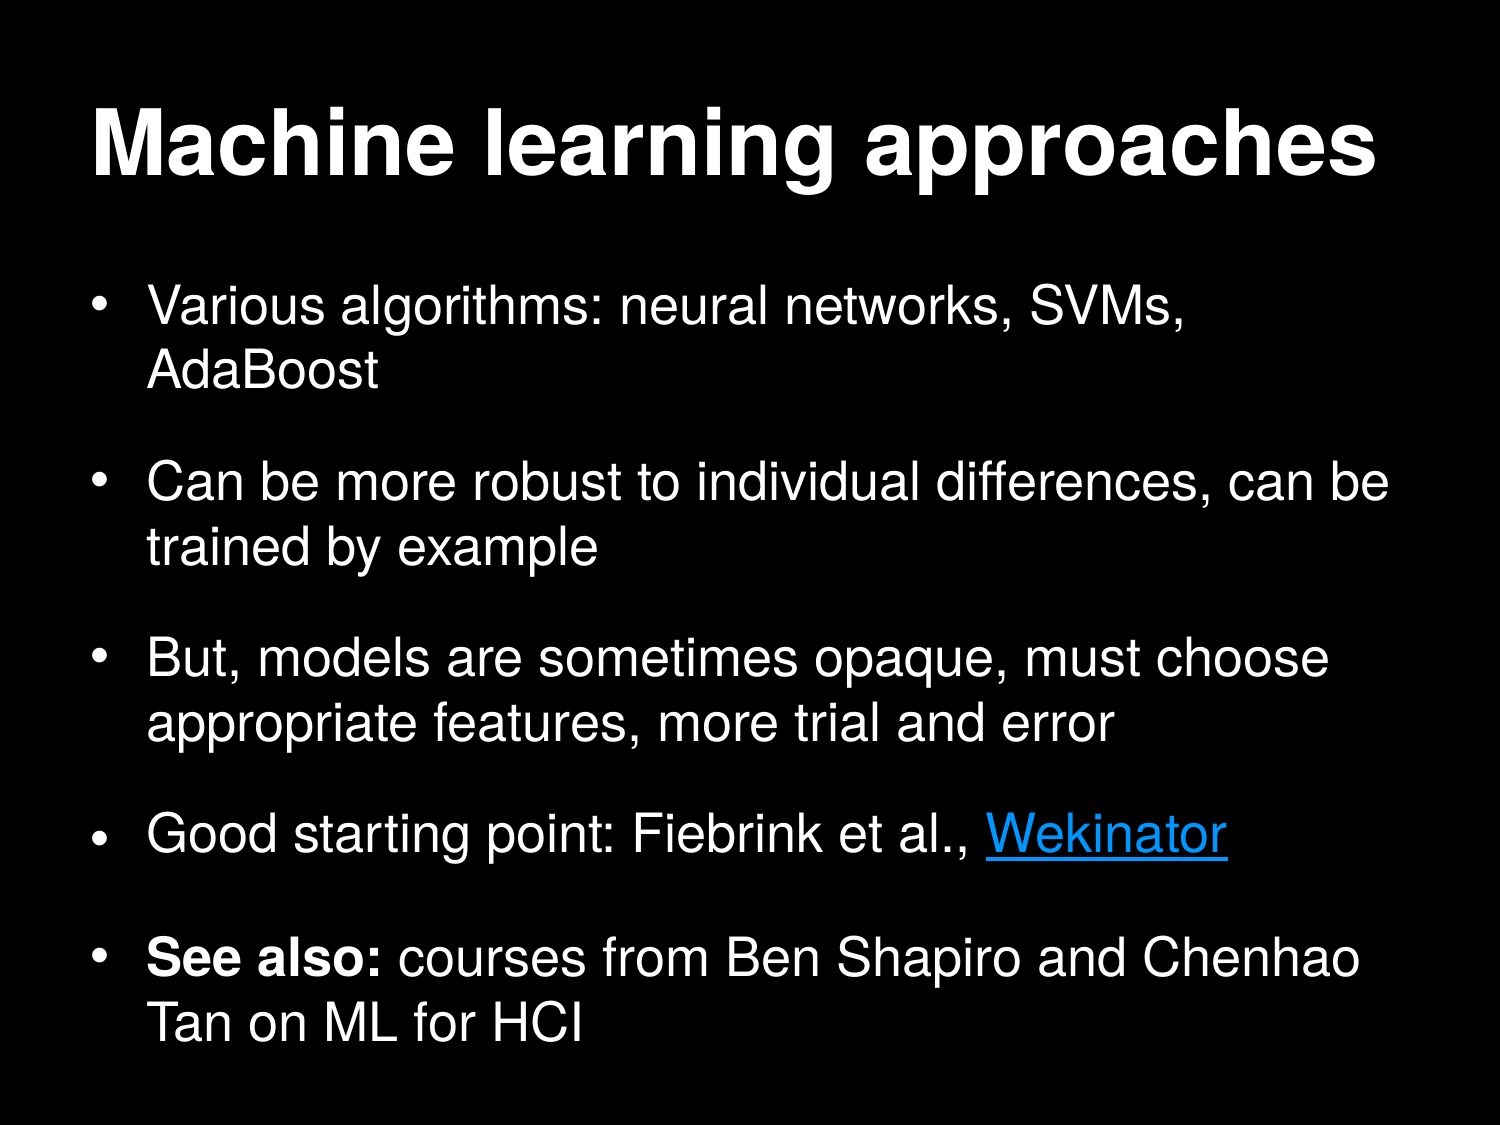

# Machine learning approaches
Various algorithms: neural networks, SVMs, AdaBoost
Can be more robust to individual differences, can be trained by example
But, models are sometimes opaque, must choose appropriate features, more trial and error
Good starting point: Fiebrink et al., Wekinator
See also: courses from Ben Shapiro and Chenhao Tan on ML for HCI